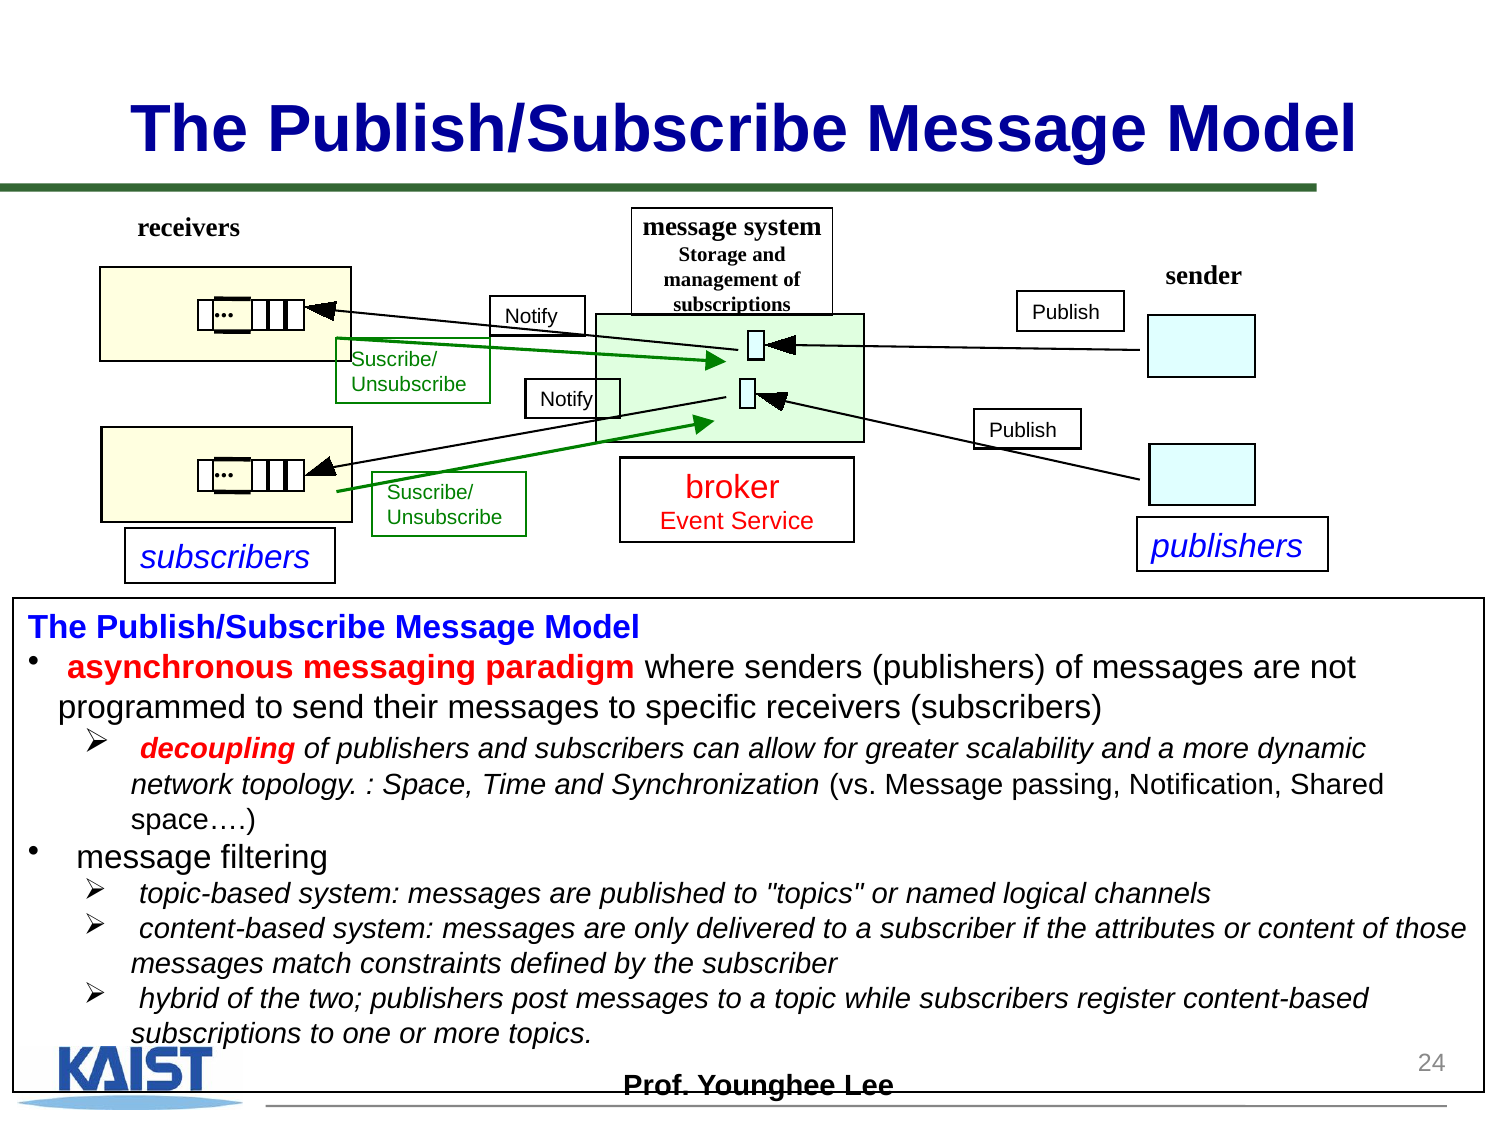

# The Publish/Subscribe Message Model

message system
Storage and management of subscriptions
receivers

sender

...
Publish
Notify

Suscribe/ Unsubscribe

Notify

Publish

...
broker
Event Service

Suscribe/ Unsubscribe

publishers
subscribers
The Publish/Subscribe Message Model
 asynchronous messaging paradigm where senders (publishers) of messages are not programmed to send their messages to specific receivers (subscribers)
 decoupling of publishers and subscribers can allow for greater scalability and a more dynamic network topology. : Space, Time and Synchronization (vs. Message passing, Notification, Shared space….)
  message filtering
 topic-based system: messages are published to "topics" or named logical channels
 content-based system: messages are only delivered to a subscriber if the attributes or content of those messages match constraints defined by the subscriber
 hybrid of the two; publishers post messages to a topic while subscribers register content-based subscriptions to one or more topics.

24